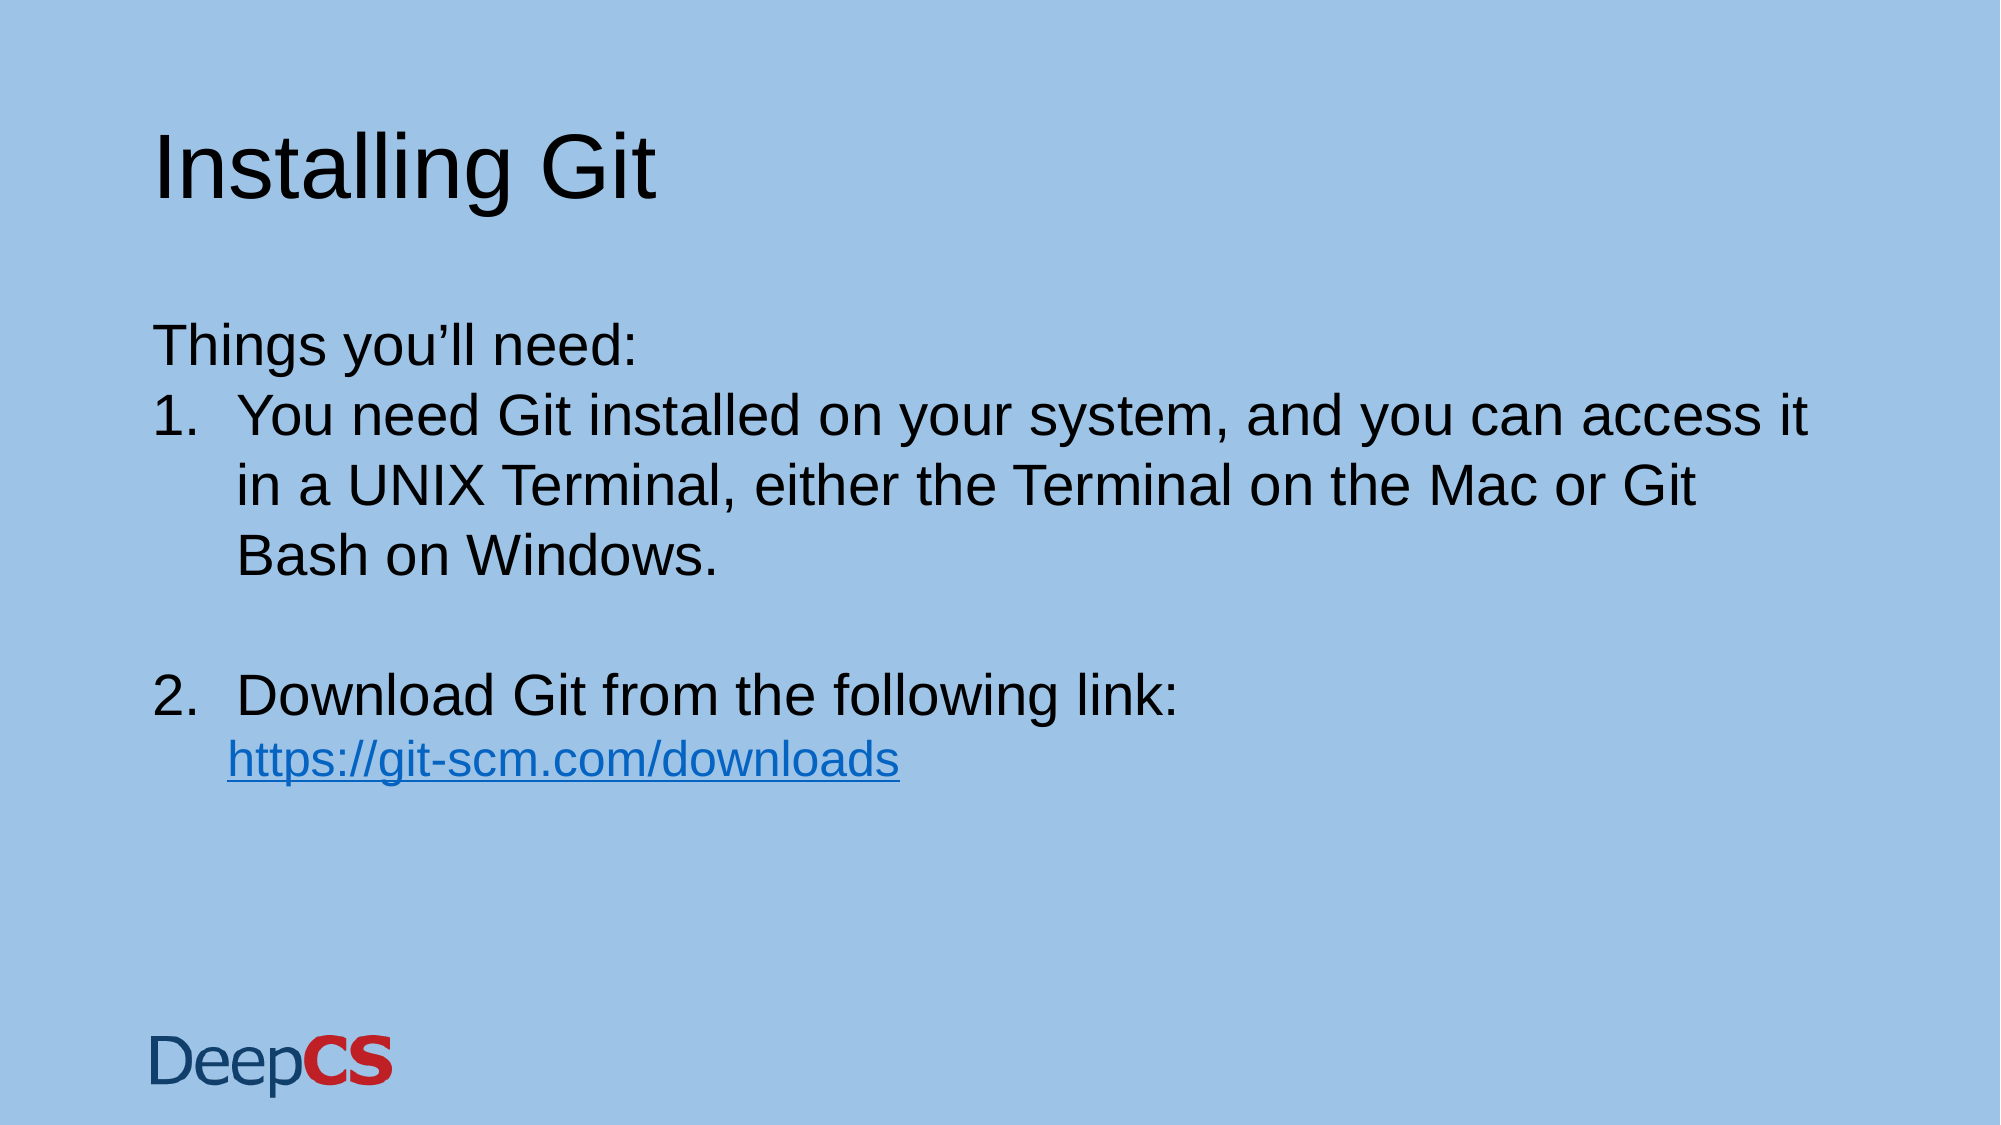

# Installing Git
Things you’ll need:
You need Git installed on your system, and you can access it in a UNIX Terminal, either the Terminal on the Mac or Git Bash on Windows.

Download Git from the following link:
https://git-scm.com/downloads